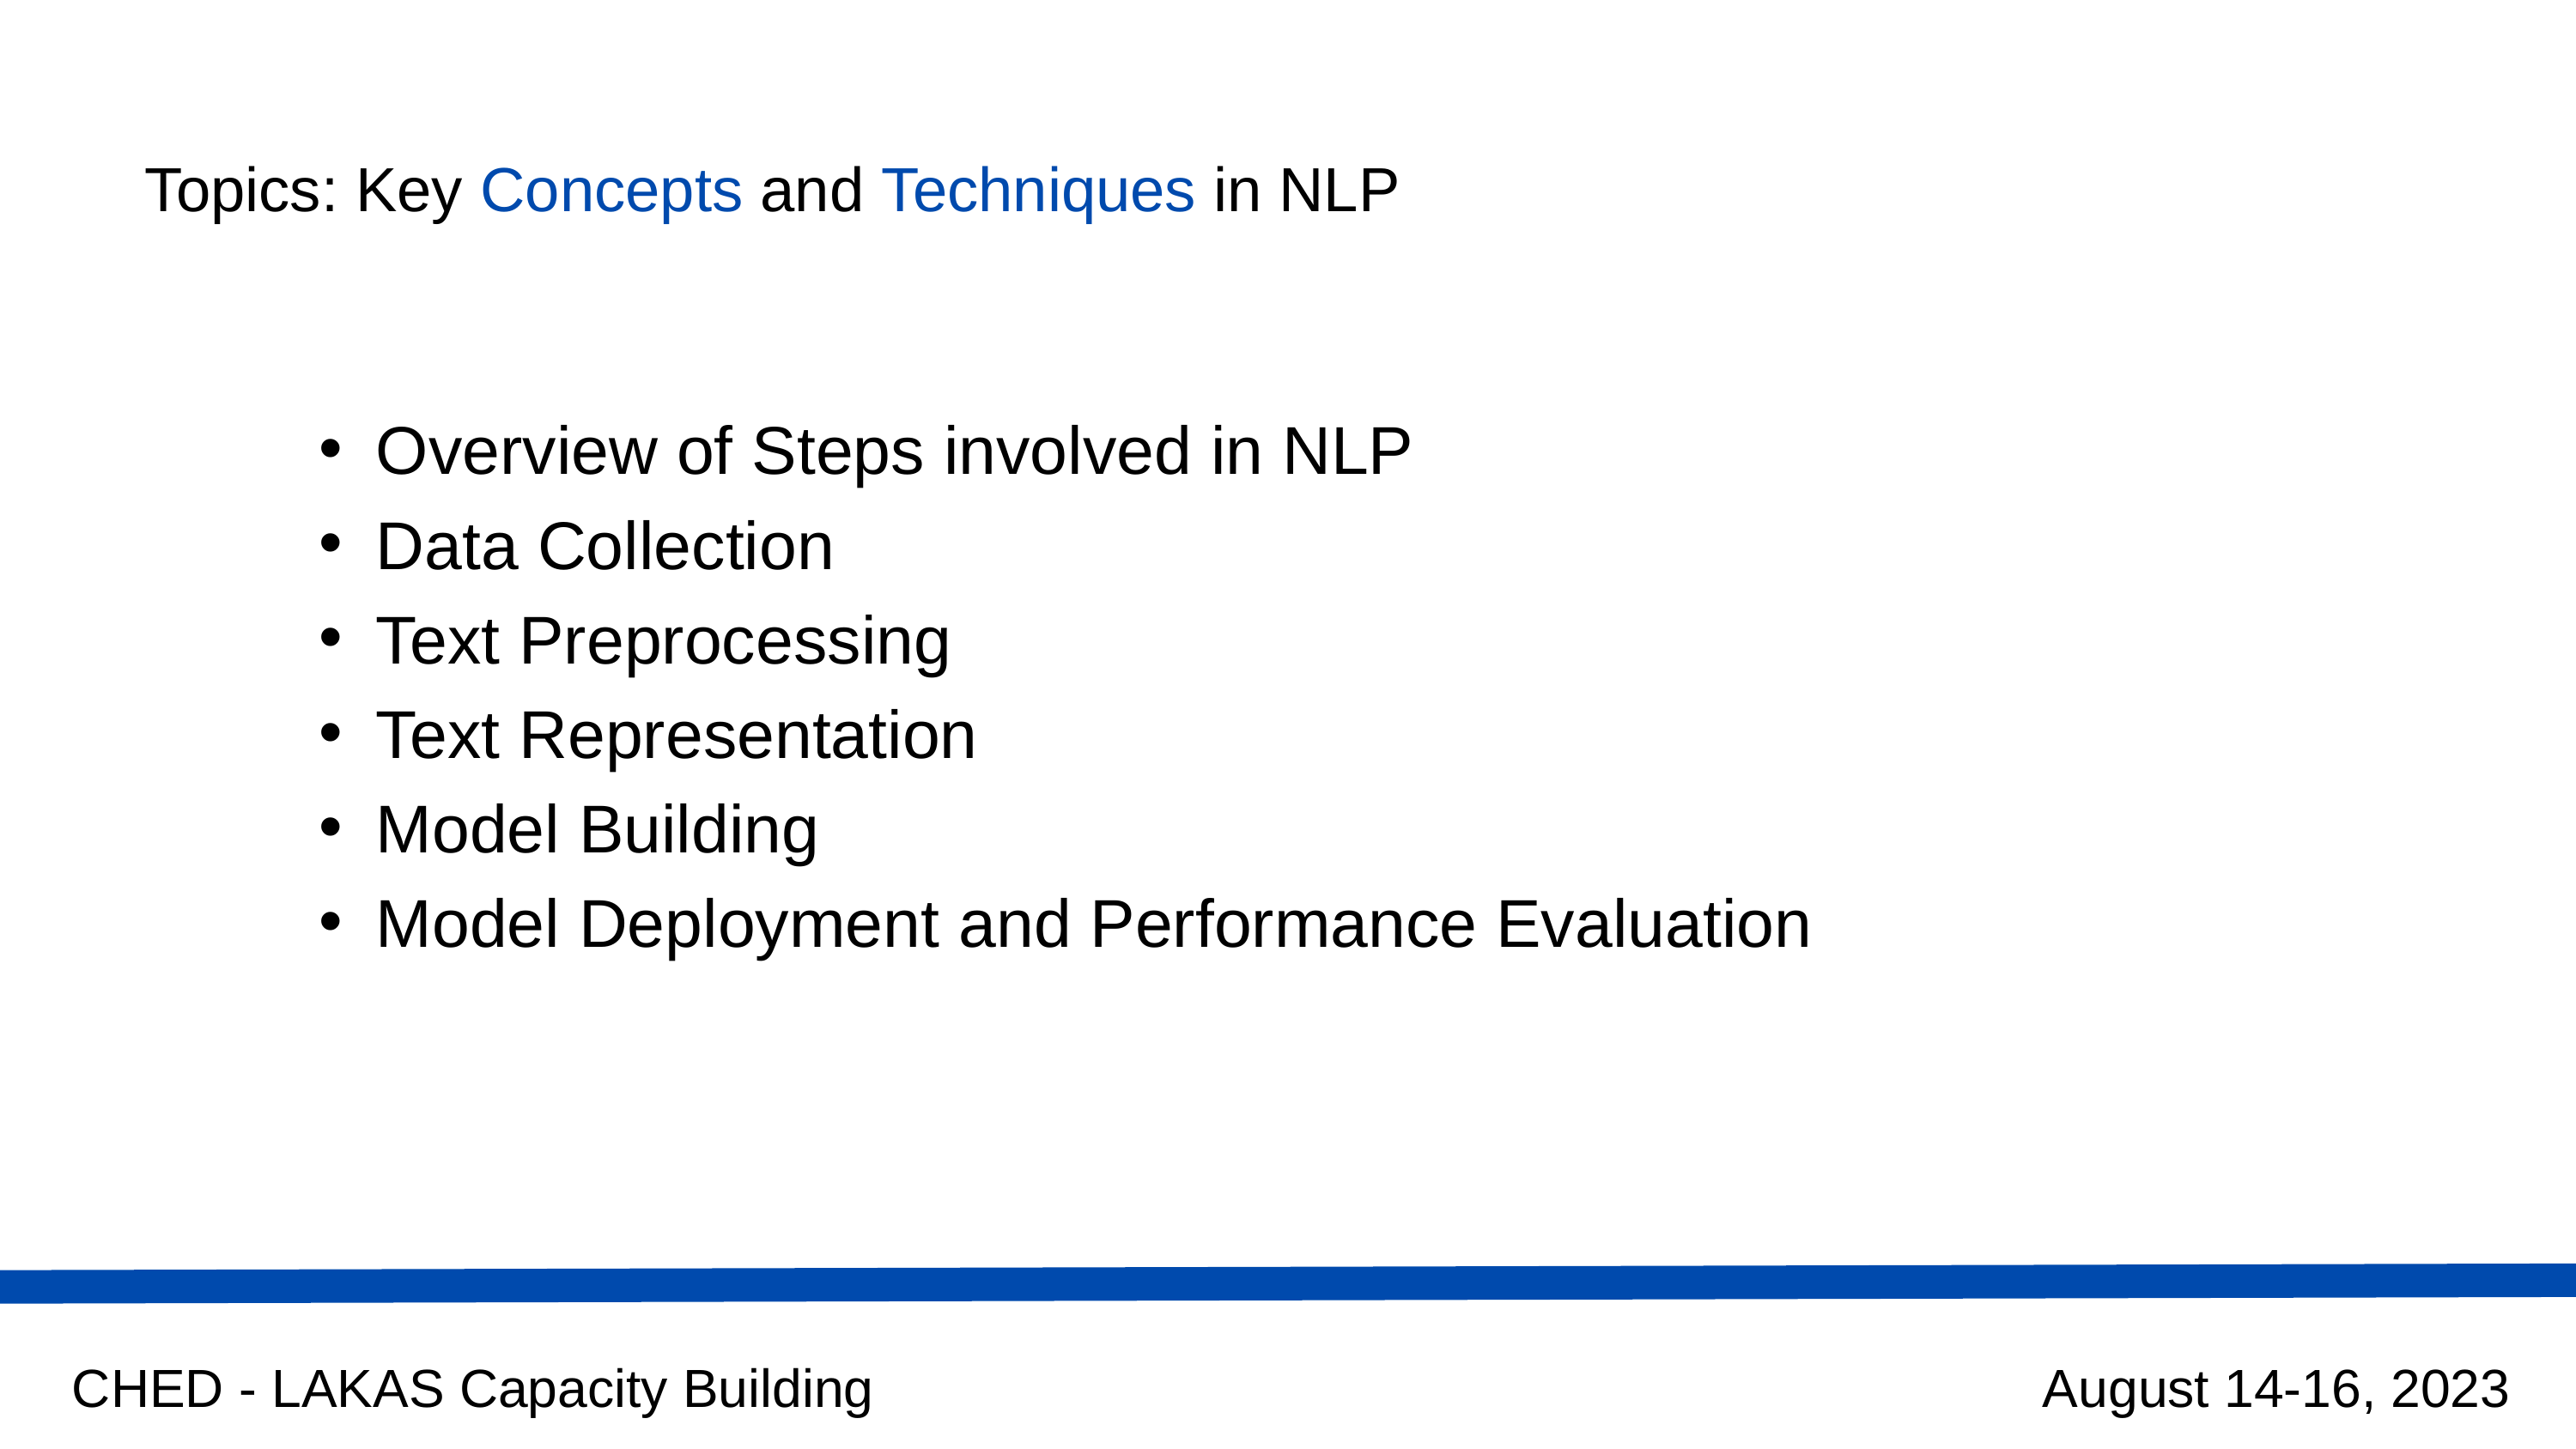

Topics: Key Concepts and Techniques in NLP
Overview of Steps involved in NLP
Data Collection
Text Preprocessing
Text Representation
Model Building
Model Deployment and Performance Evaluation

CHED - LAKAS Capacity Building
August 14-16, 2023